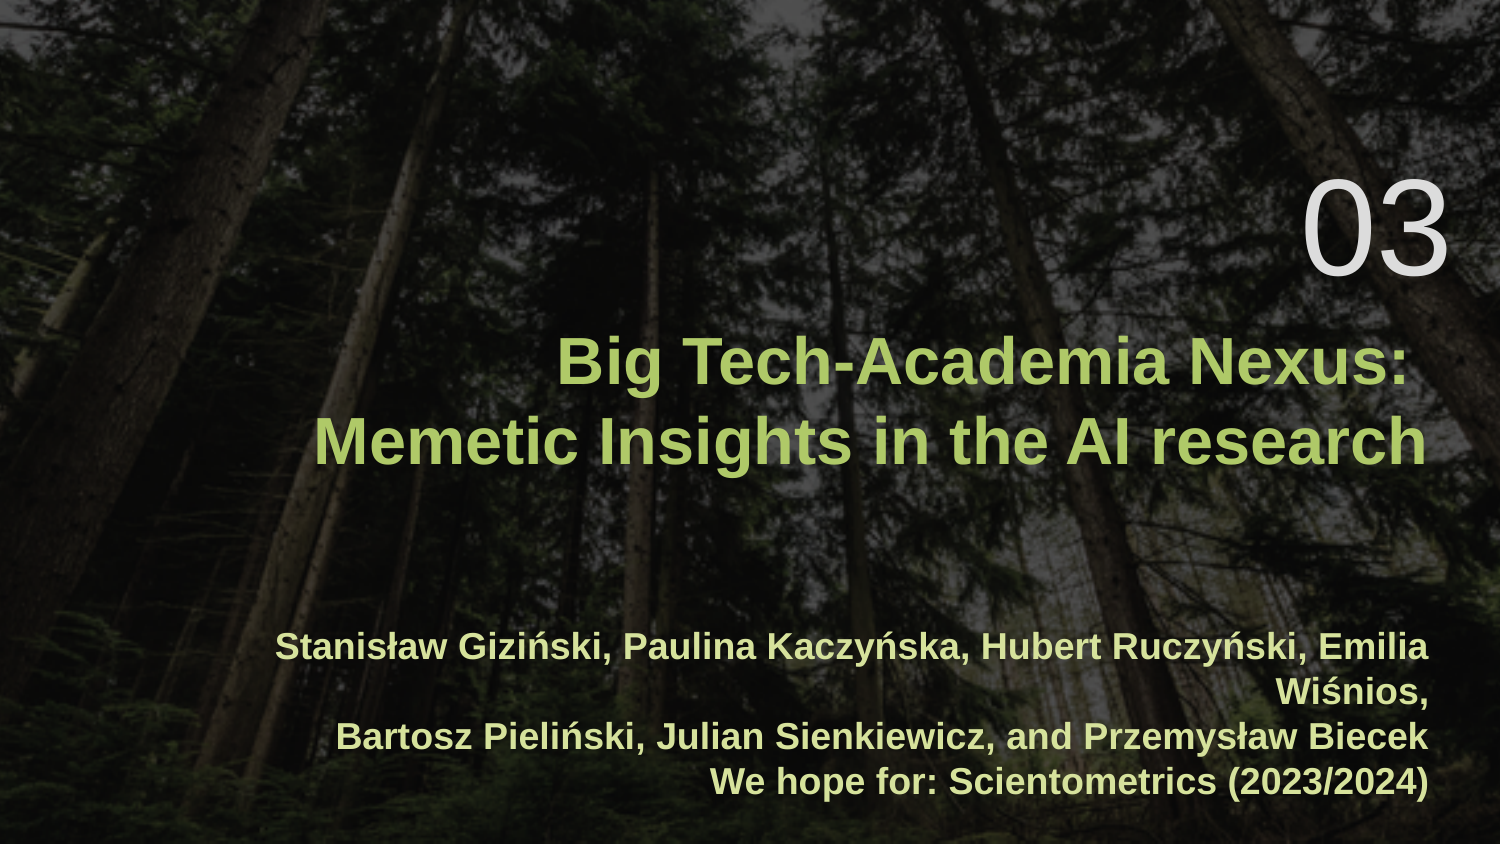

03
# Big Tech-Academia Nexus: Memetic Insights in the AI research
Stanisław Giziński, Paulina Kaczyńska, Hubert Ruczyński, Emilia Wiśnios,
Bartosz Pieliński, Julian Sienkiewicz, and Przemysław Biecek
We hope for: Scientometrics (2023/2024)